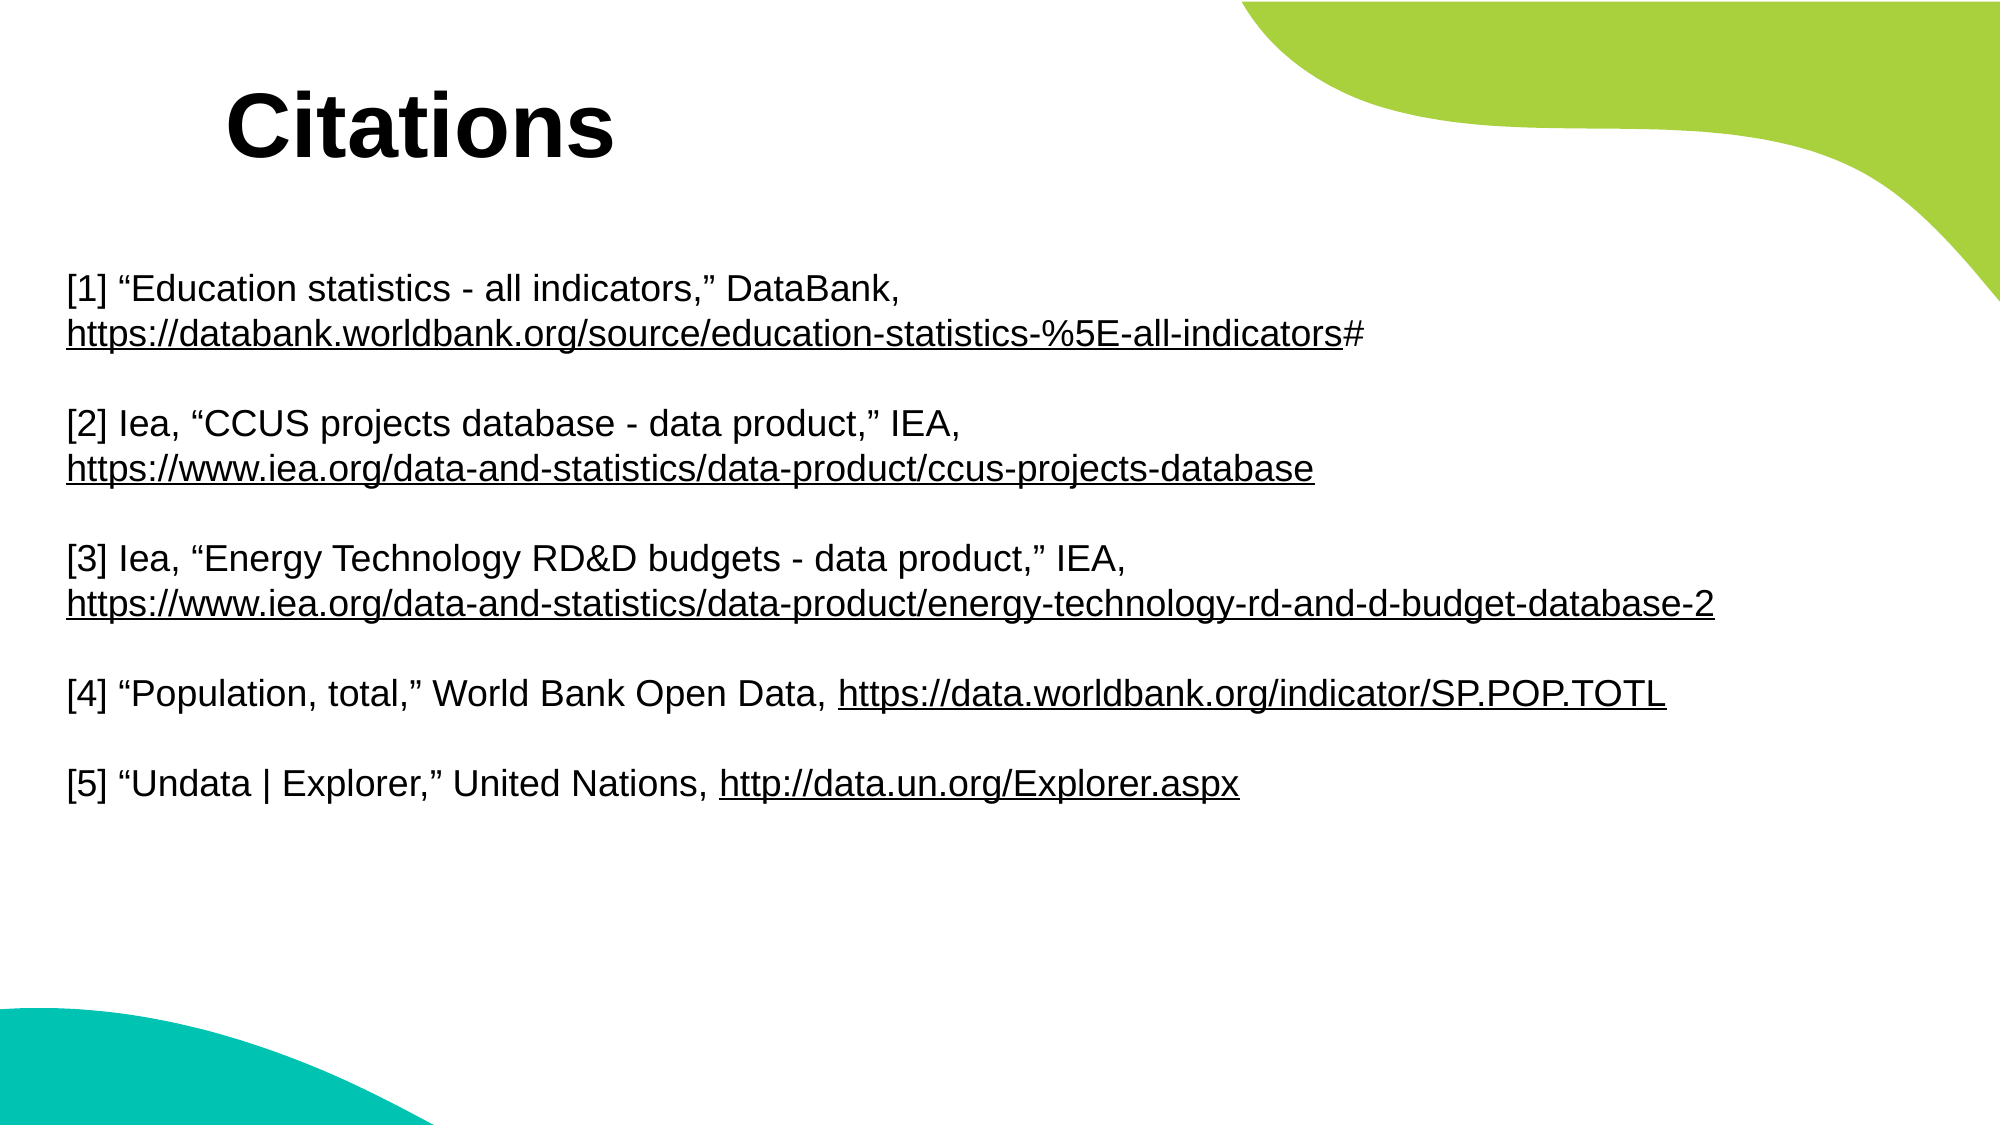

# Citations
[1] “Education statistics - all indicators,” DataBank, https://databank.worldbank.org/source/education-statistics-%5E-all-indicators#

[2] Iea, “CCUS projects database - data product,” IEA, https://www.iea.org/data-and-statistics/data-product/ccus-projects-database

[3] Iea, “Energy Technology RD&D budgets - data product,” IEA, https://www.iea.org/data-and-statistics/data-product/energy-technology-rd-and-d-budget-database-2

[4] “Population, total,” World Bank Open Data, https://data.worldbank.org/indicator/SP.POP.TOTL

[5] “Undata | Explorer,” United Nations, http://data.un.org/Explorer.aspx